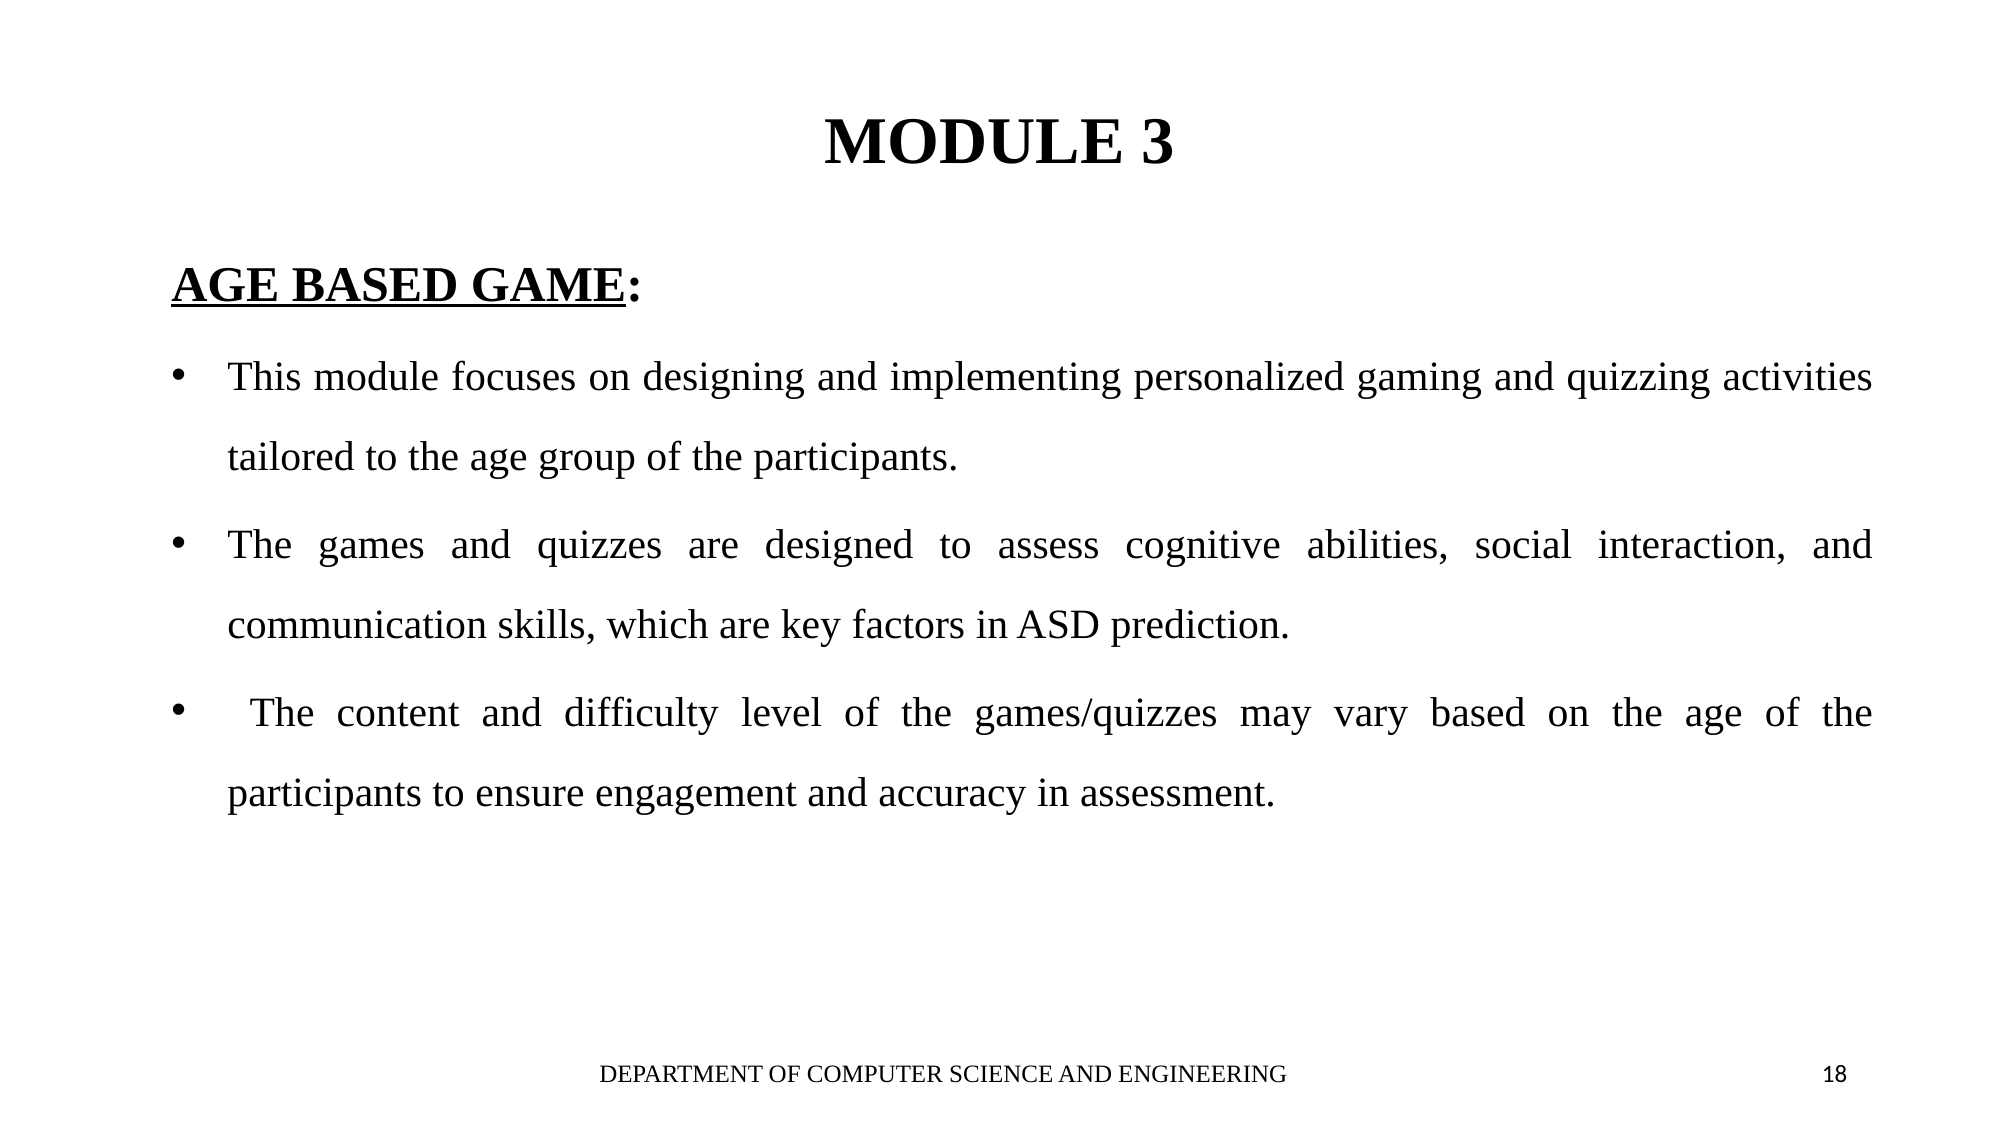

# MODULE 3
AGE BASED GAME:
This module focuses on designing and implementing personalized gaming and quizzing activities tailored to the age group of the participants.
The games and quizzes are designed to assess cognitive abilities, social interaction, and communication skills, which are key factors in ASD prediction.
 The content and difficulty level of the games/quizzes may vary based on the age of the participants to ensure engagement and accuracy in assessment.

DEPARTMENT OF COMPUTER SCIENCE AND ENGINEERING
18